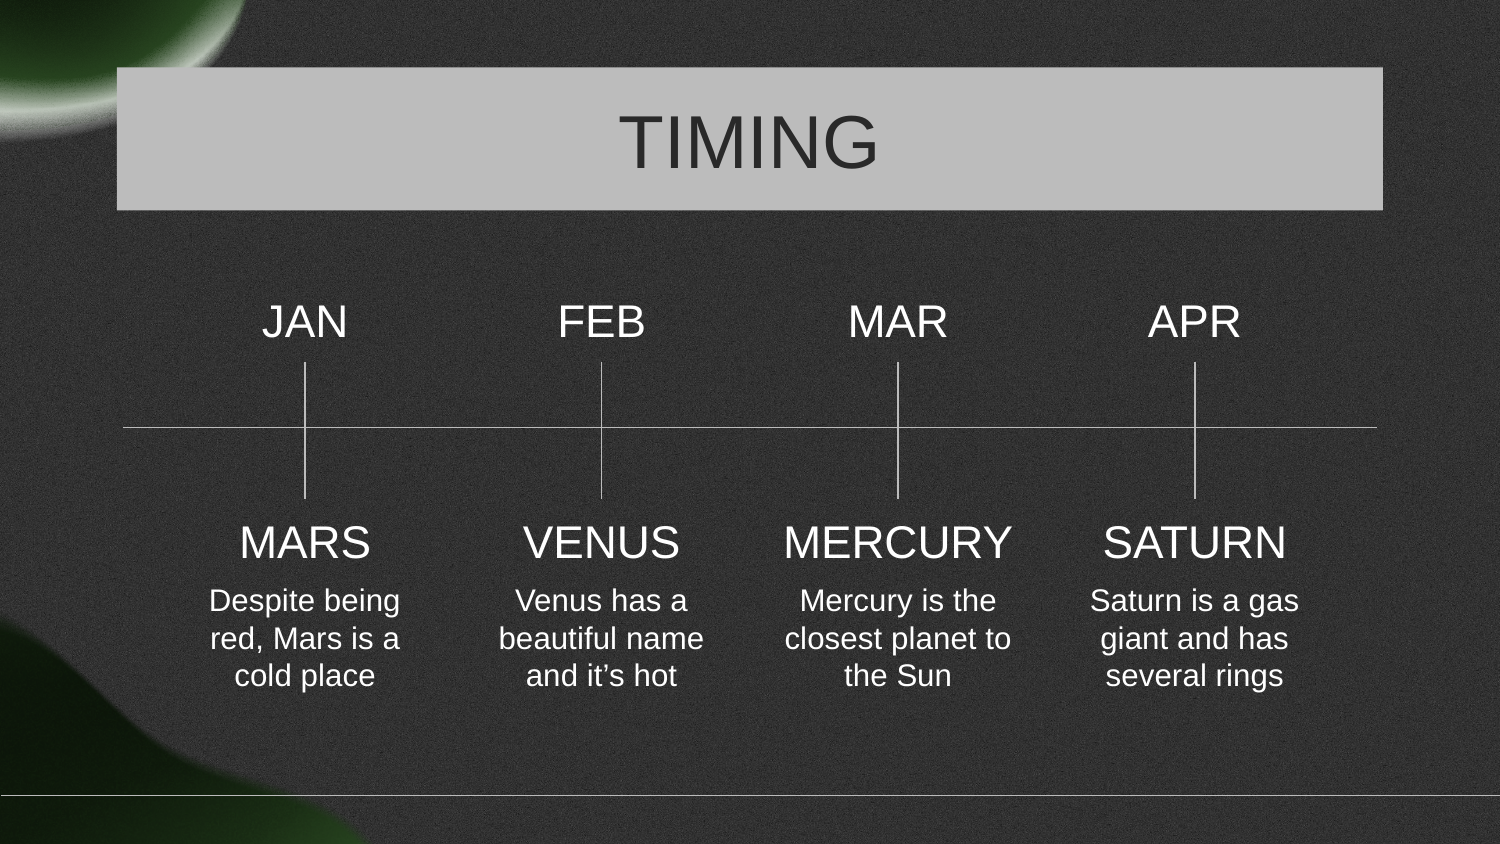

# TIMING
JAN
FEB
MAR
APR
MARS
VENUS
MERCURY
SATURN
Despite being red, Mars is a cold place
Venus has a beautiful name and it’s hot
Mercury is the closest planet to the Sun
Saturn is a gas giant and has several rings